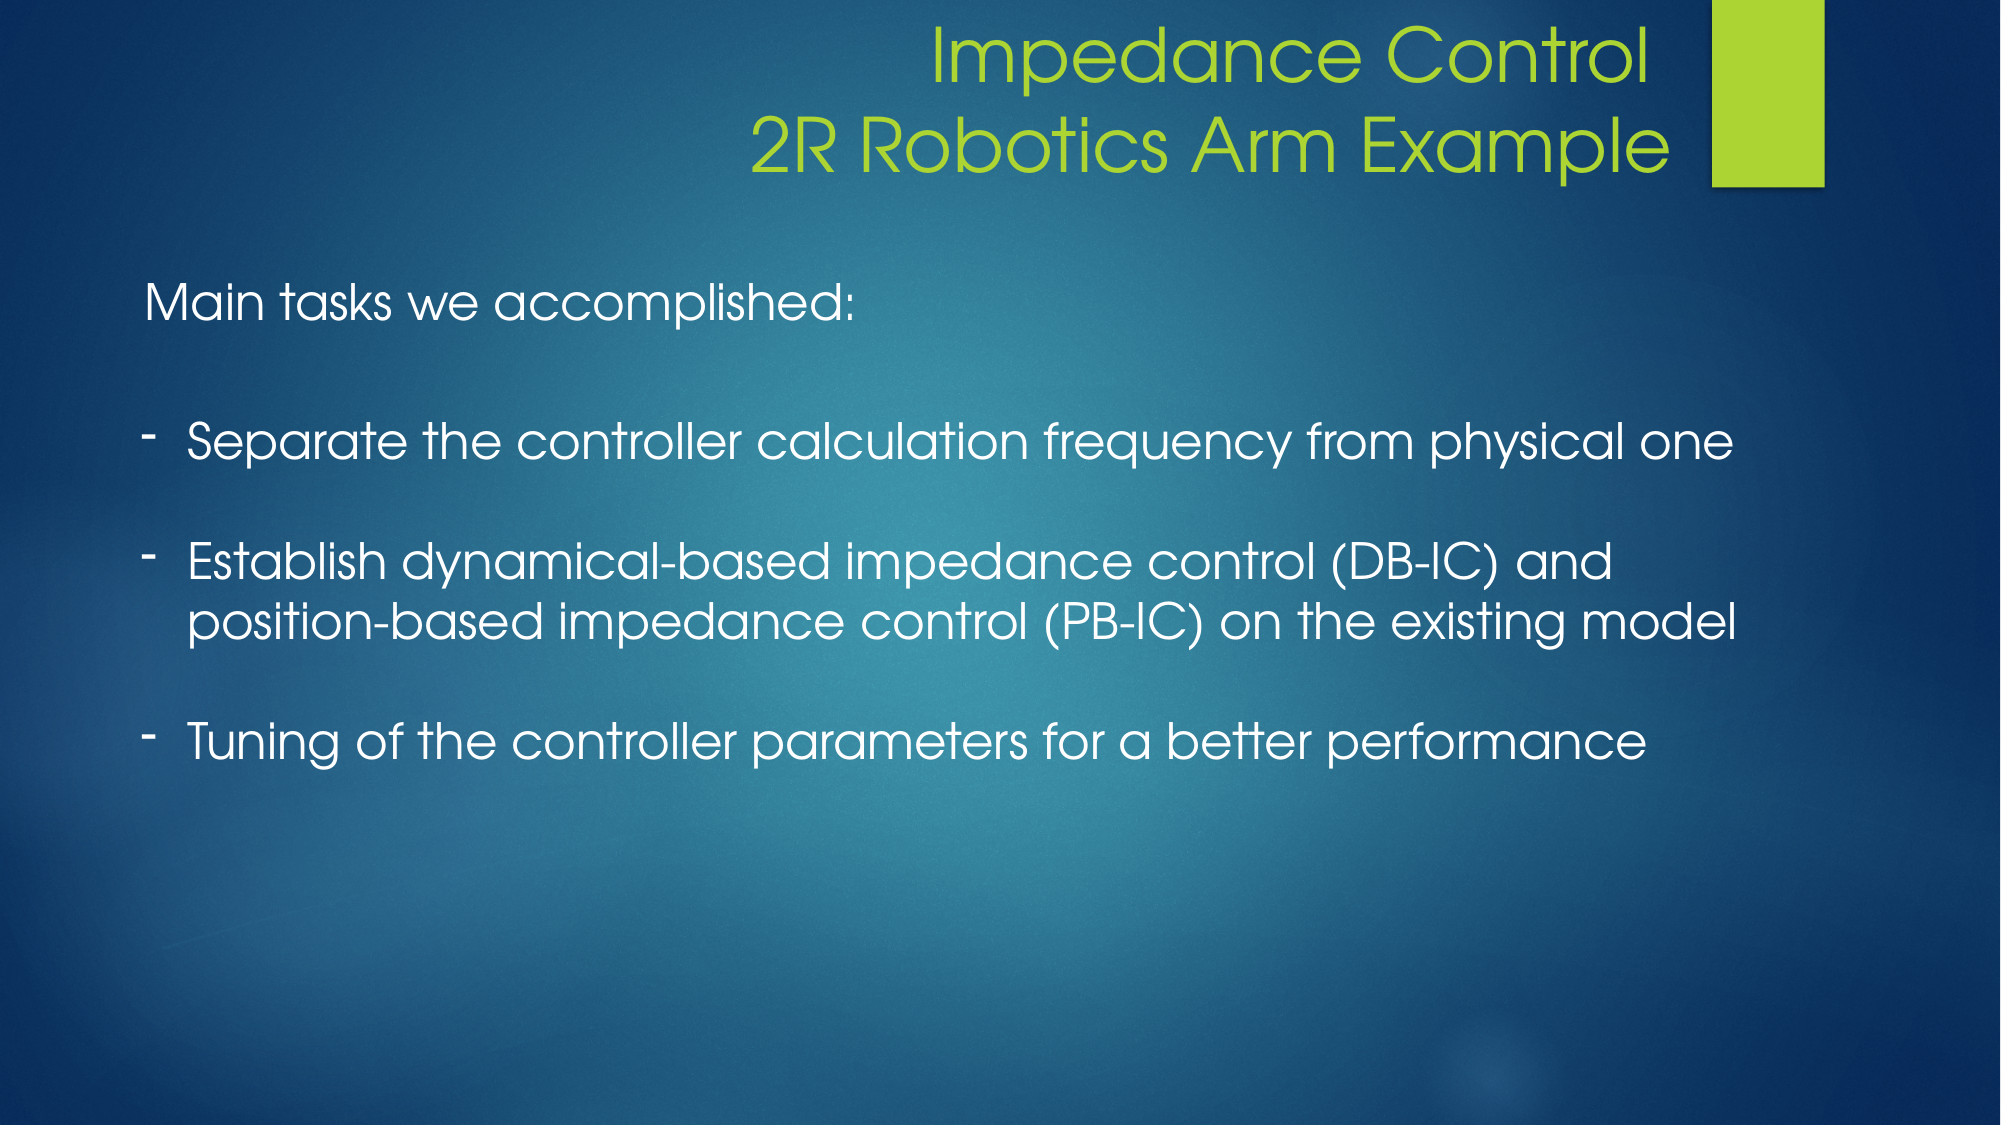

Impedance Control
 2R Robotics Arm Example
Main tasks we accomplished:

Separate the controller calculation frequency from physical one

Establish dynamical-based impedance control (DB-IC) and position-based impedance control (PB-IC) on the existing model

Tuning of the controller parameters for a better performance